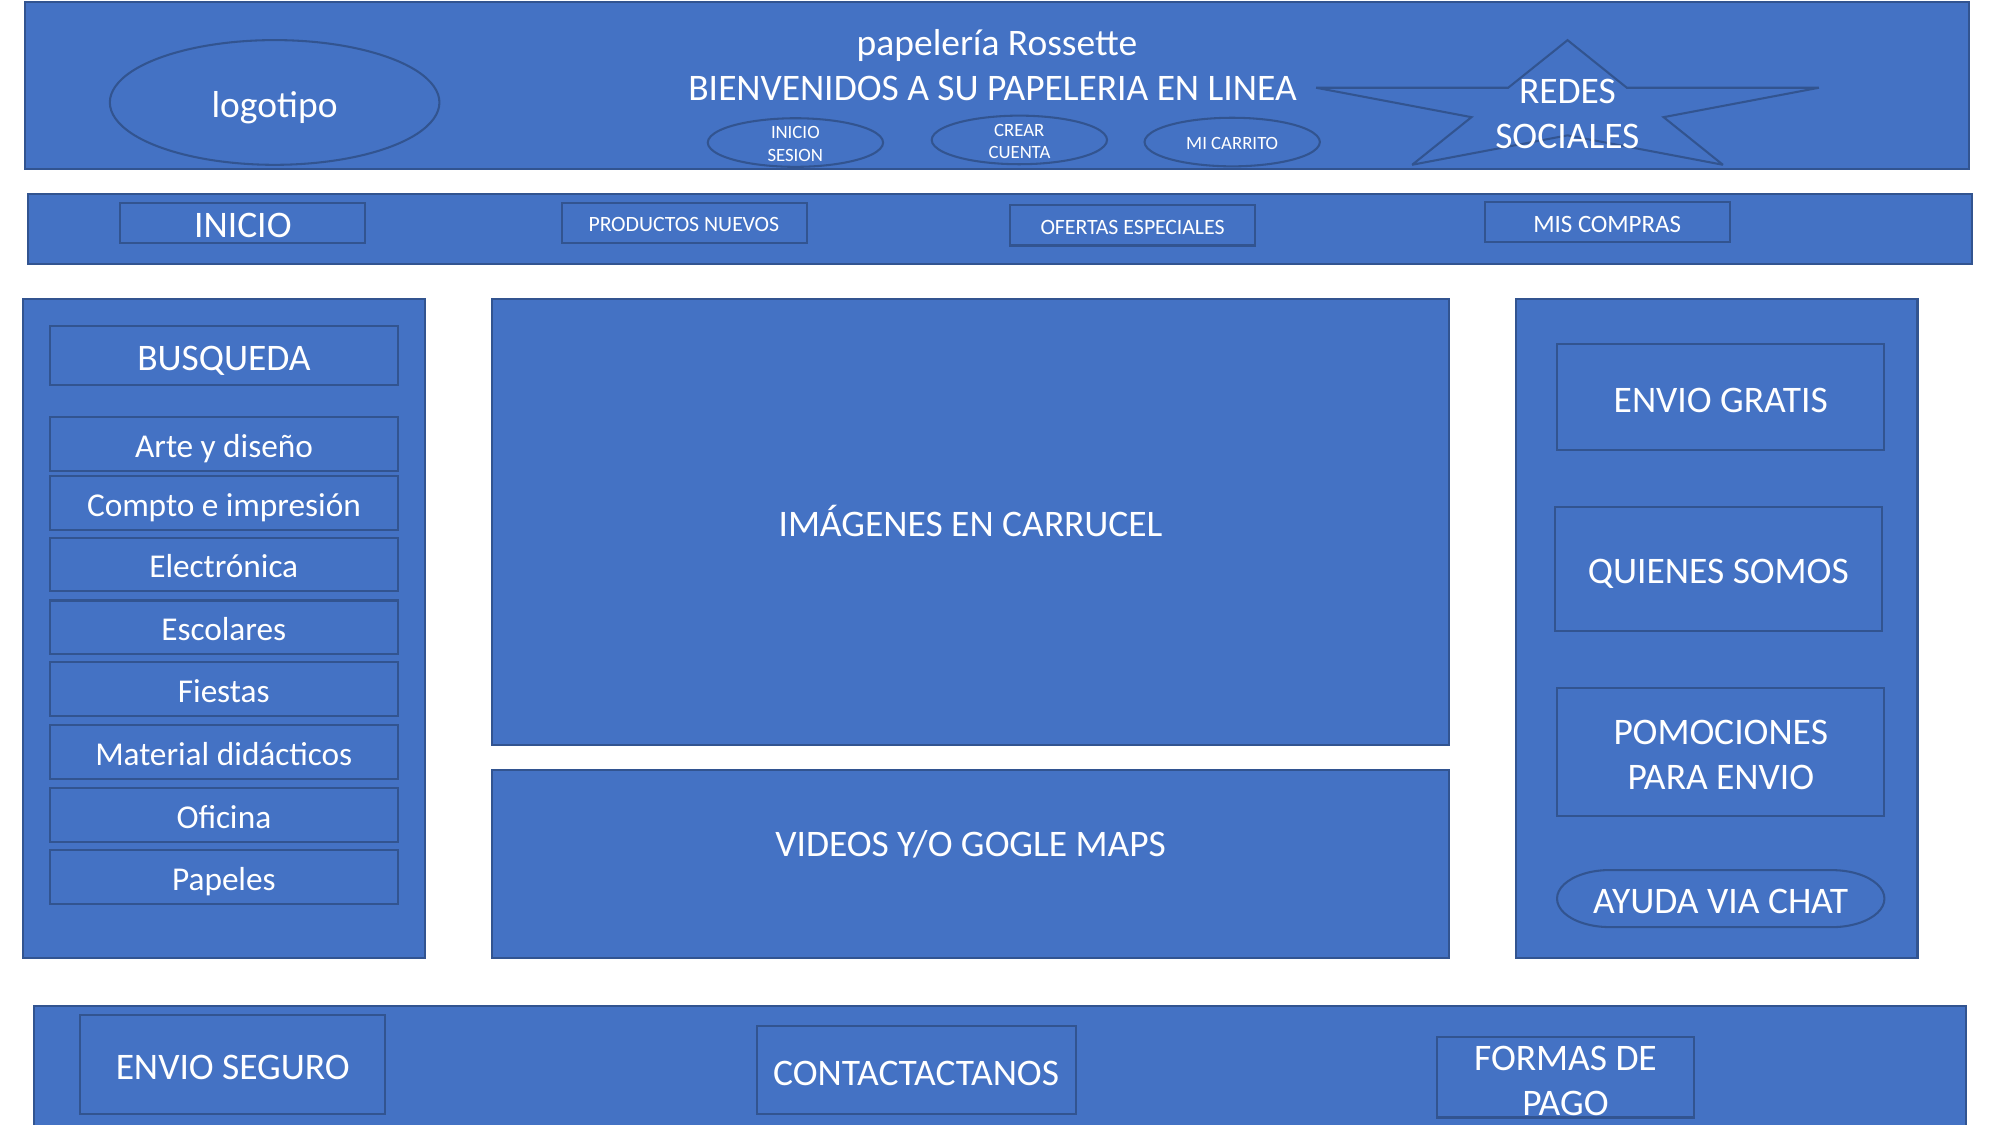

papelería Rossette
BIENVENIDOS A SU PAPELERIA EN LINEA

logotipo
REDES SOCIALES
CREAR CUENTA
MI CARRITO
INICIO SESION

MIS COMPRAS
PRODUCTOS NUEVOS
INICIO
OFERTAS ESPECIALES

IMÁGENES EN CARRUCEL

BUSQUEDA
ENVIO GRATIS
Arte y diseño
Compto e impresión
QUIENES SOMOS
Electrónica
Escolares
Fiestas
POMOCIONES PARA ENVIO
Material didácticos
VIDEOS Y/O GOGLE MAPS

Oficina
Papeles
AYUDA VIA CHAT

ENVIO SEGURO
CONTACTACTANOS
FORMAS DE PAGO